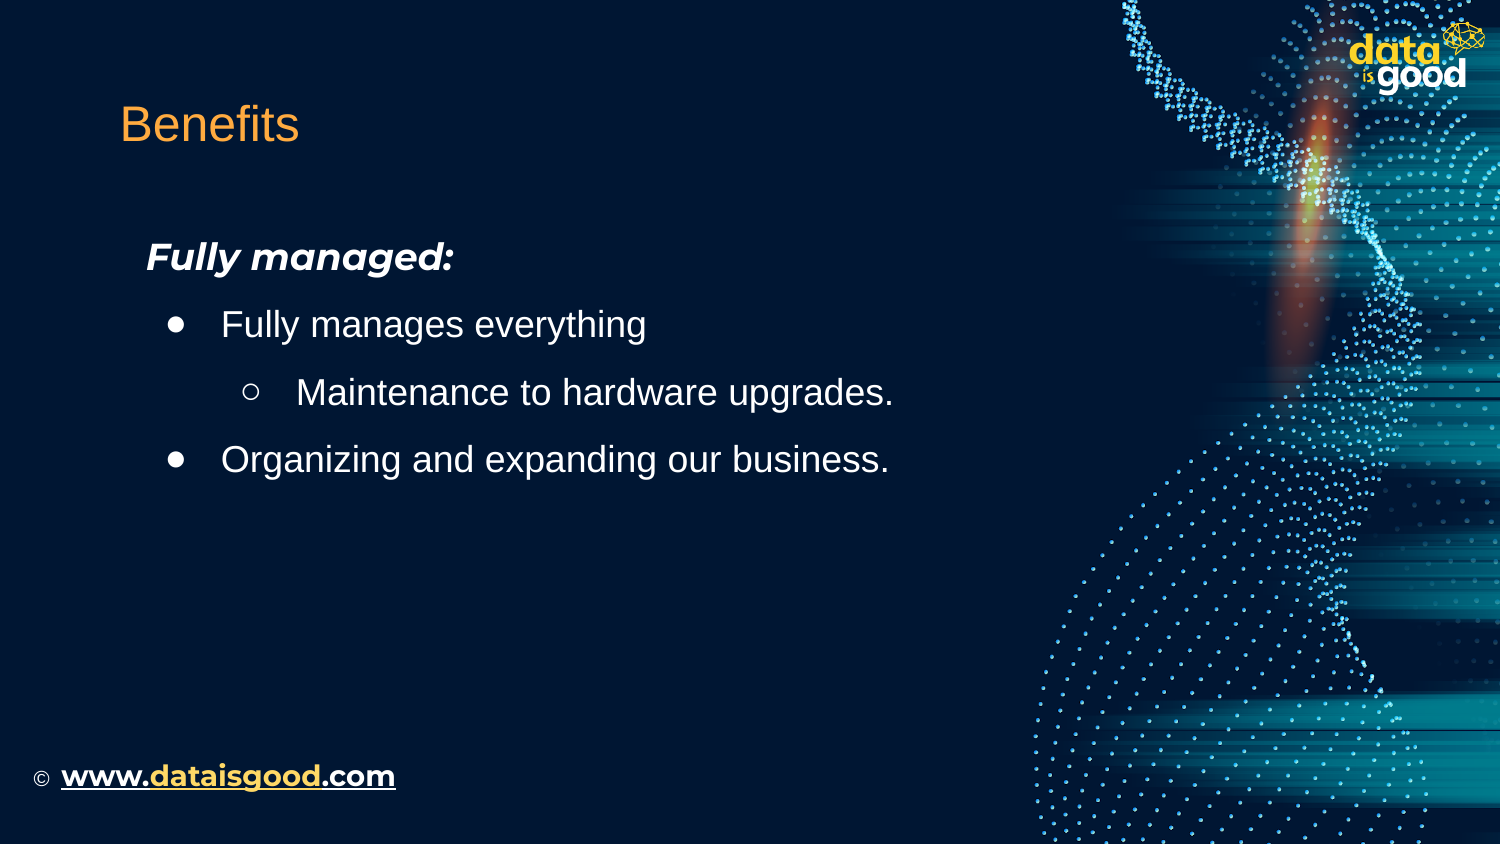

# Benefits
Fully managed:
Fully manages everything
Maintenance to hardware upgrades.
Organizing and expanding our business.